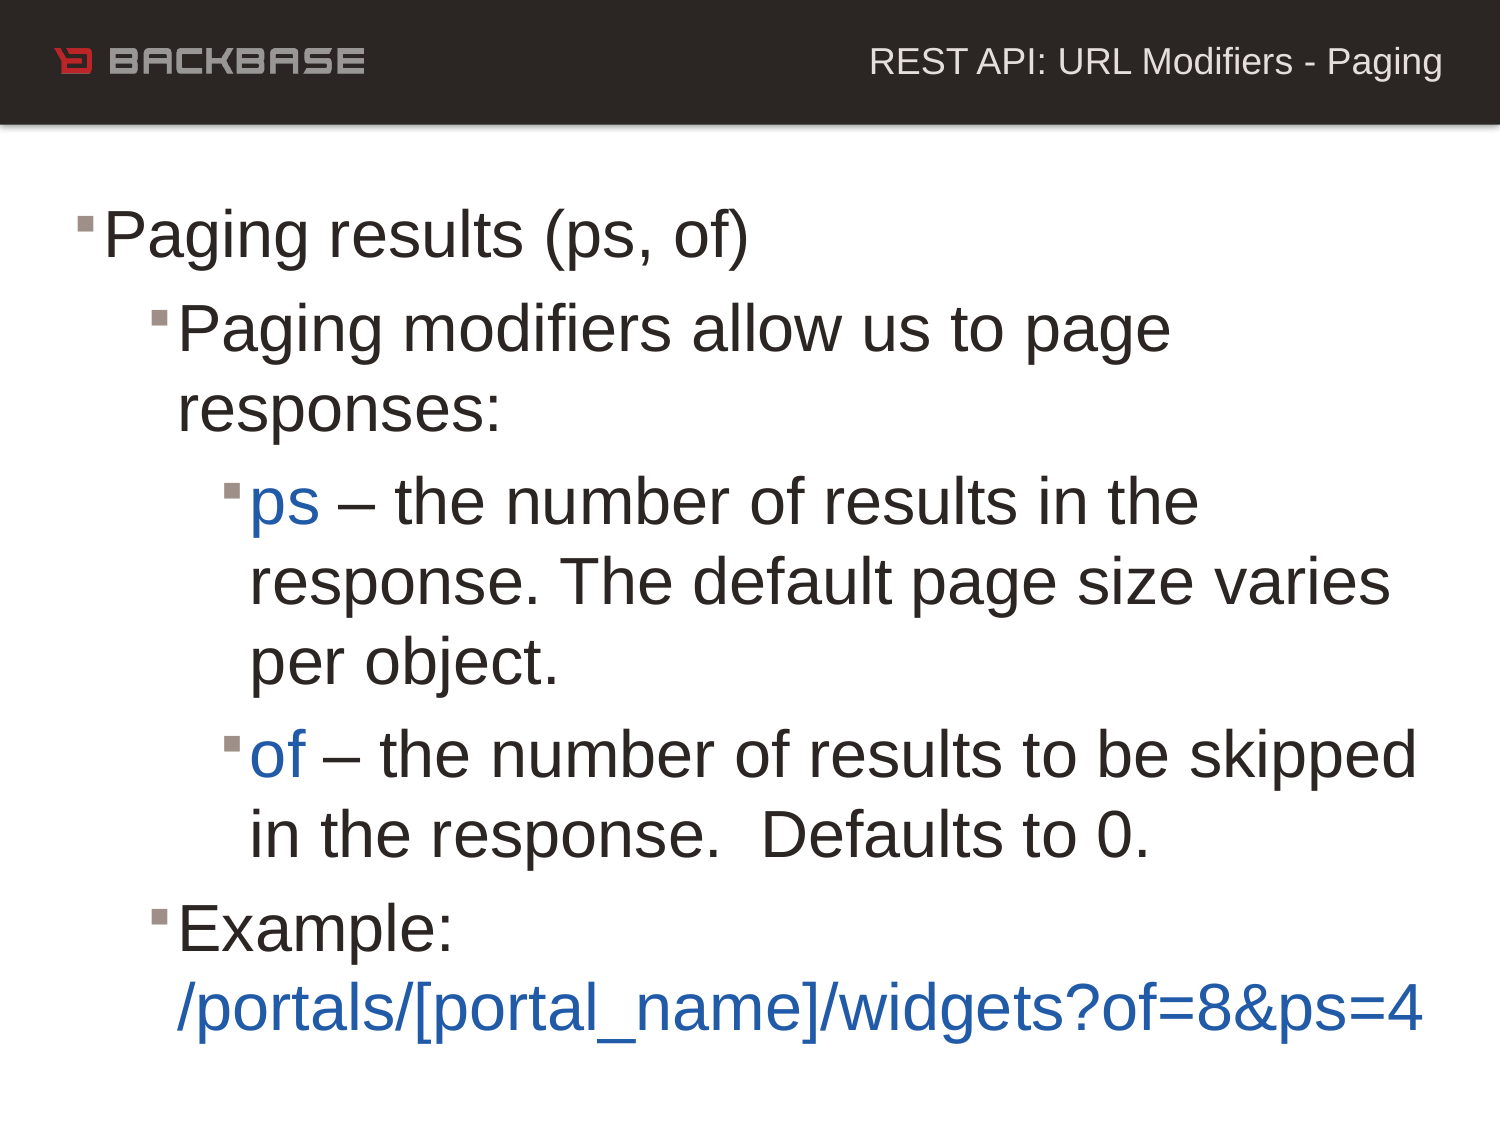

REST API: URL Modifiers - Paging
Paging results (ps, of)
Paging modifiers allow us to page responses:
ps – the number of results in the response. The default page size varies per object.
of – the number of results to be skipped in the response.  Defaults to 0.
Example:
/portals/[portal_name]/widgets?of=8&ps=4